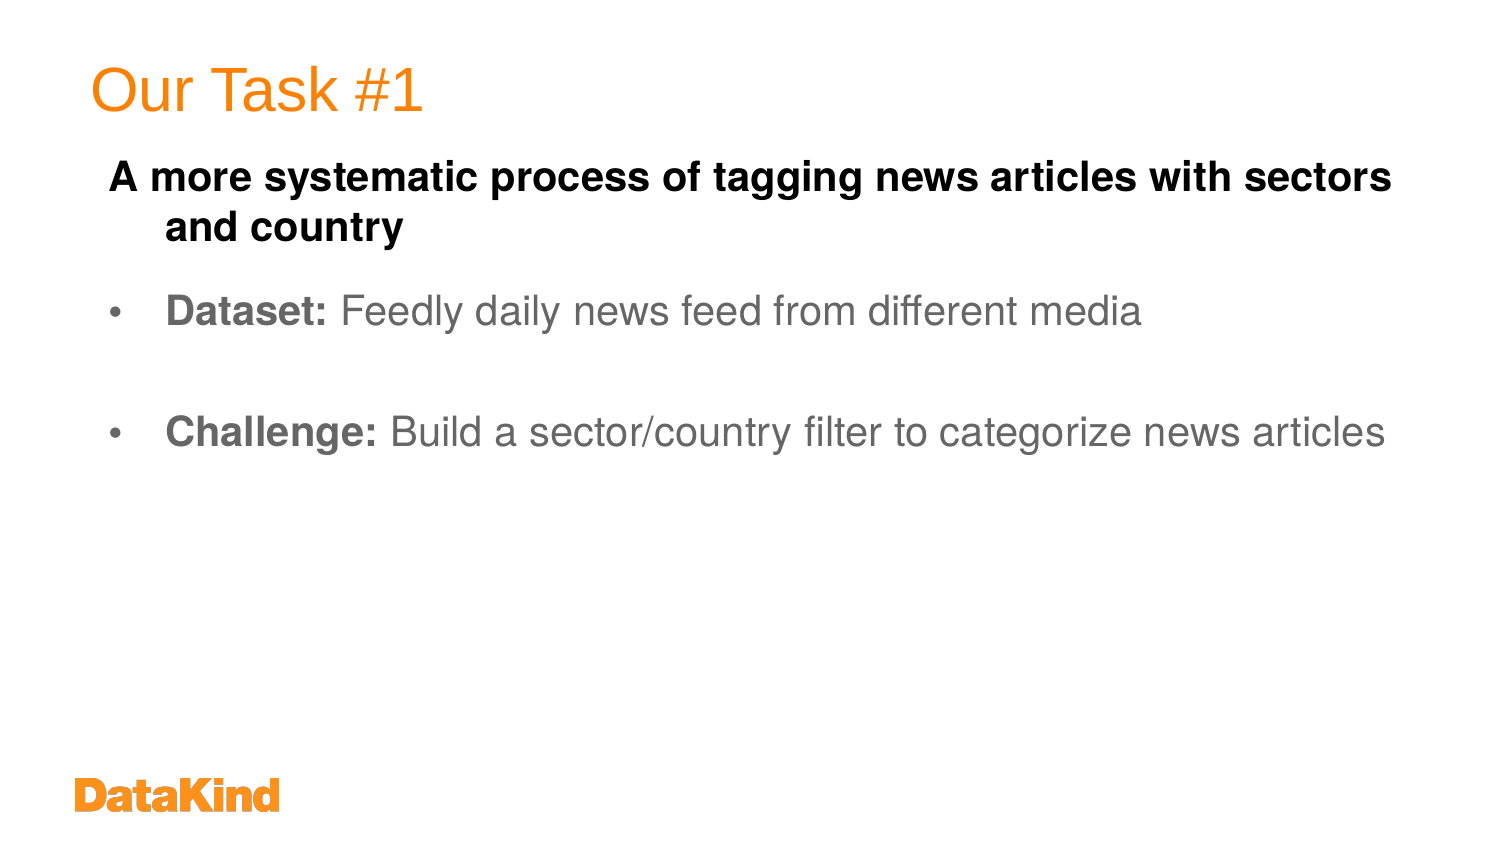

# Our Task #1
A more systematic process of tagging news articles with sectors and country
Dataset: Feedly daily news feed from different media

Challenge: Build a sector/country filter to categorize news articles